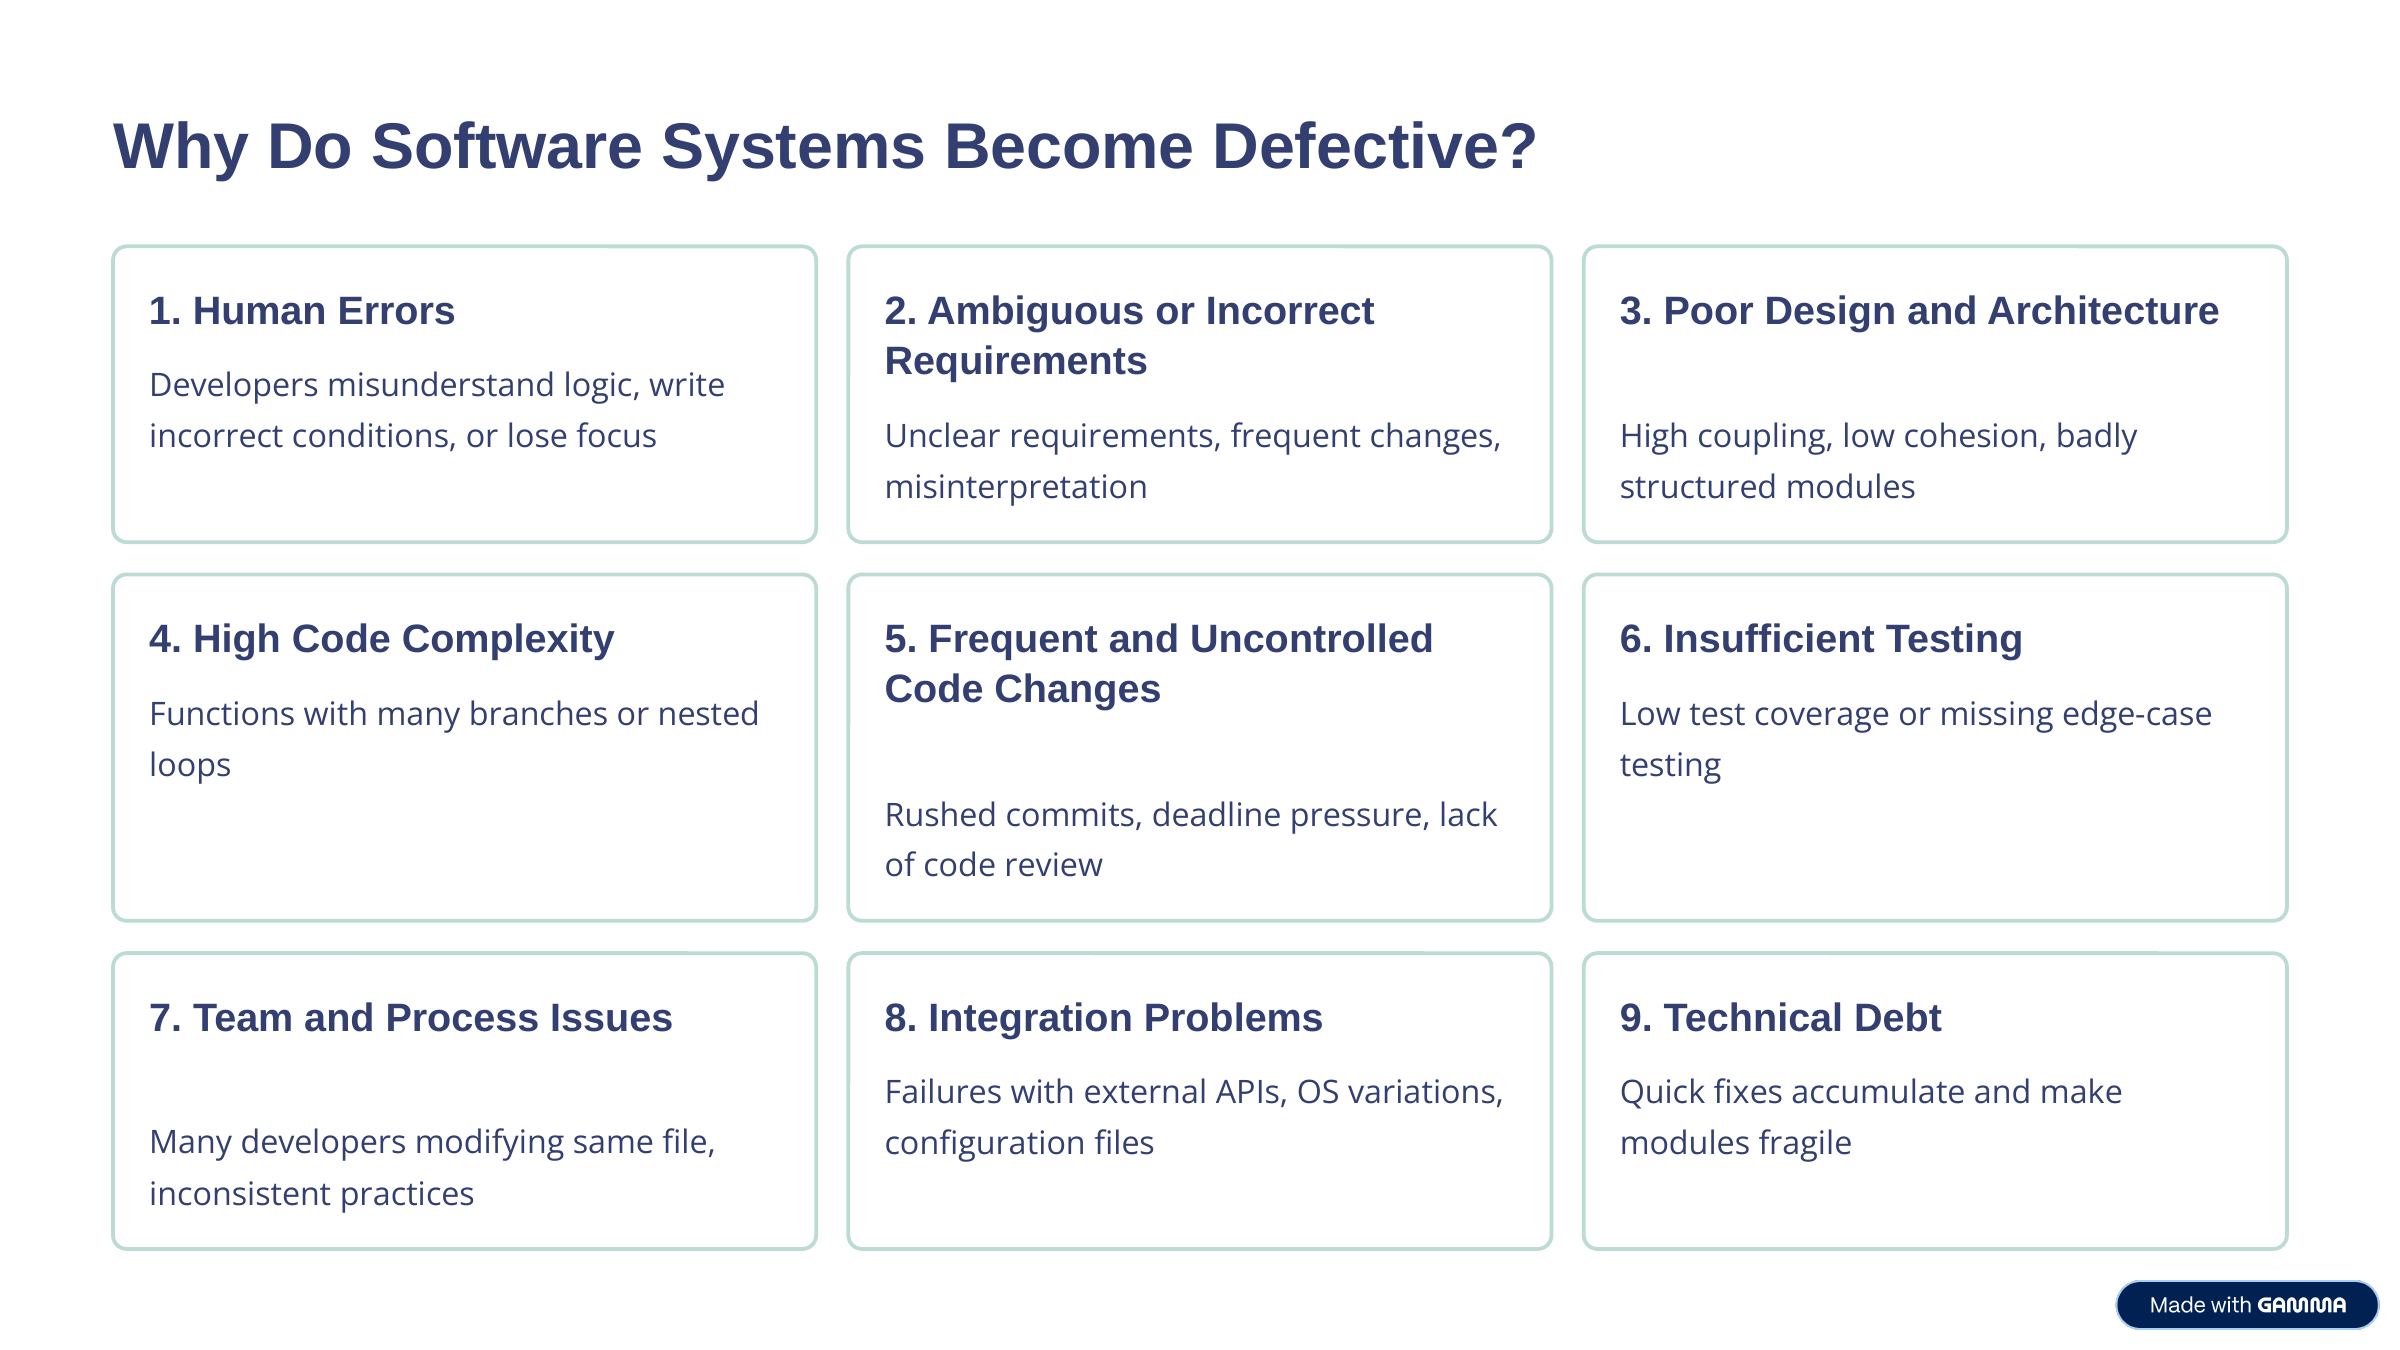

Why Do Software Systems Become Defective?

1. Human Errors
2. Ambiguous or Incorrect Requirements
3. Poor Design and Architecture
Developers misunderstand logic, write incorrect conditions, or lose focus
Unclear requirements, frequent changes, misinterpretation
High coupling, low cohesion, badly structured modules

4. High Code Complexity
5. Frequent and Uncontrolled Code Changes
6. Insufficient Testing
Functions with many branches or nested loops
Low test coverage or missing edge-case testing
Rushed commits, deadline pressure, lack of code review

7. Team and Process Issues
8. Integration Problems
9. Technical Debt
Failures with external APIs, OS variations, configuration files
Quick fixes accumulate and make modules fragile
Many developers modifying same file, inconsistent practices